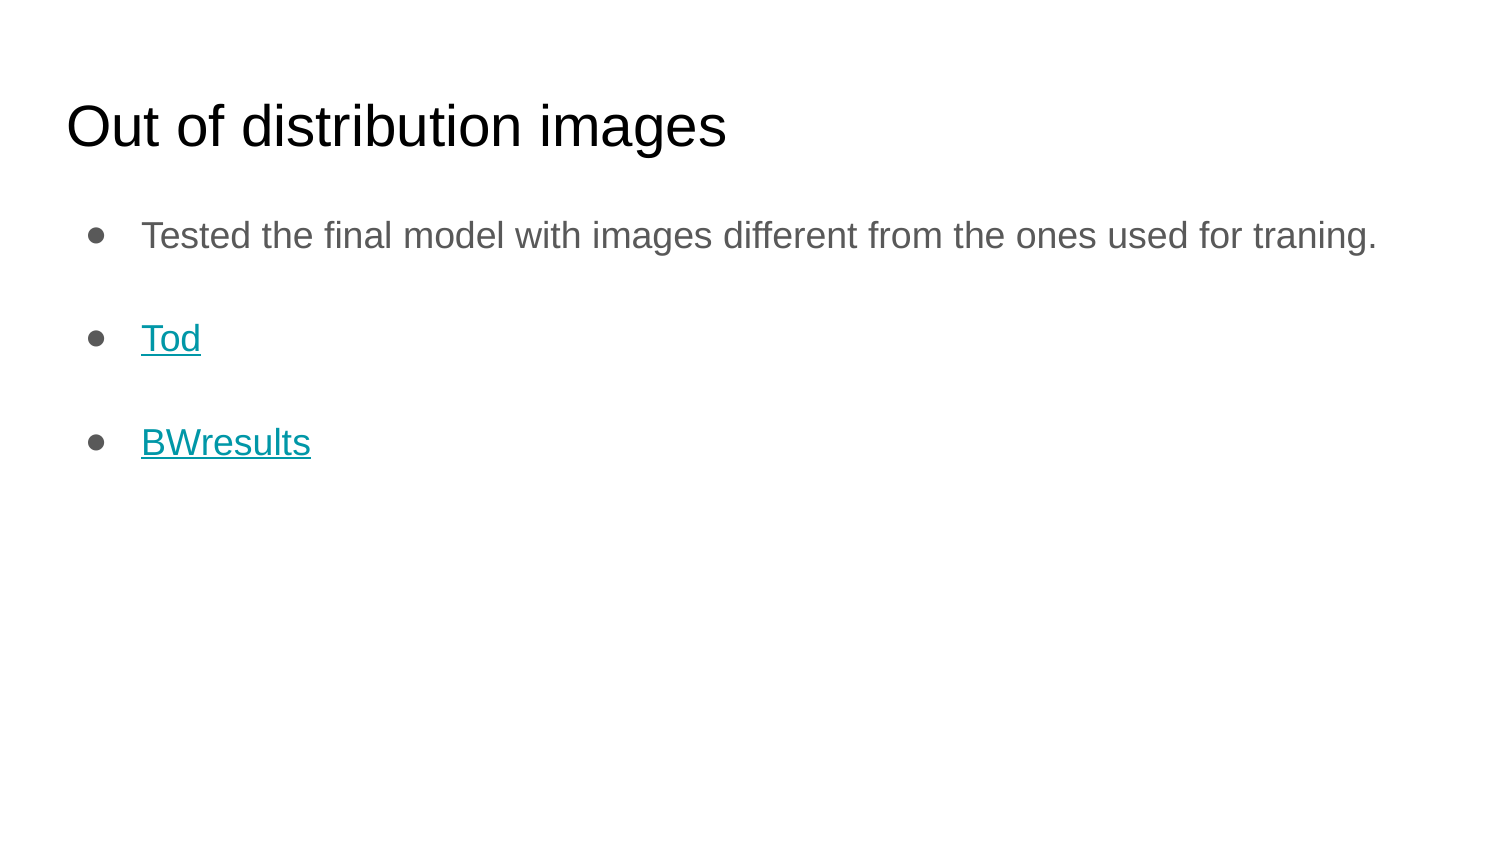

# Out of distribution images
Tested the final model with images different from the ones used for traning.

Tod

BWresults